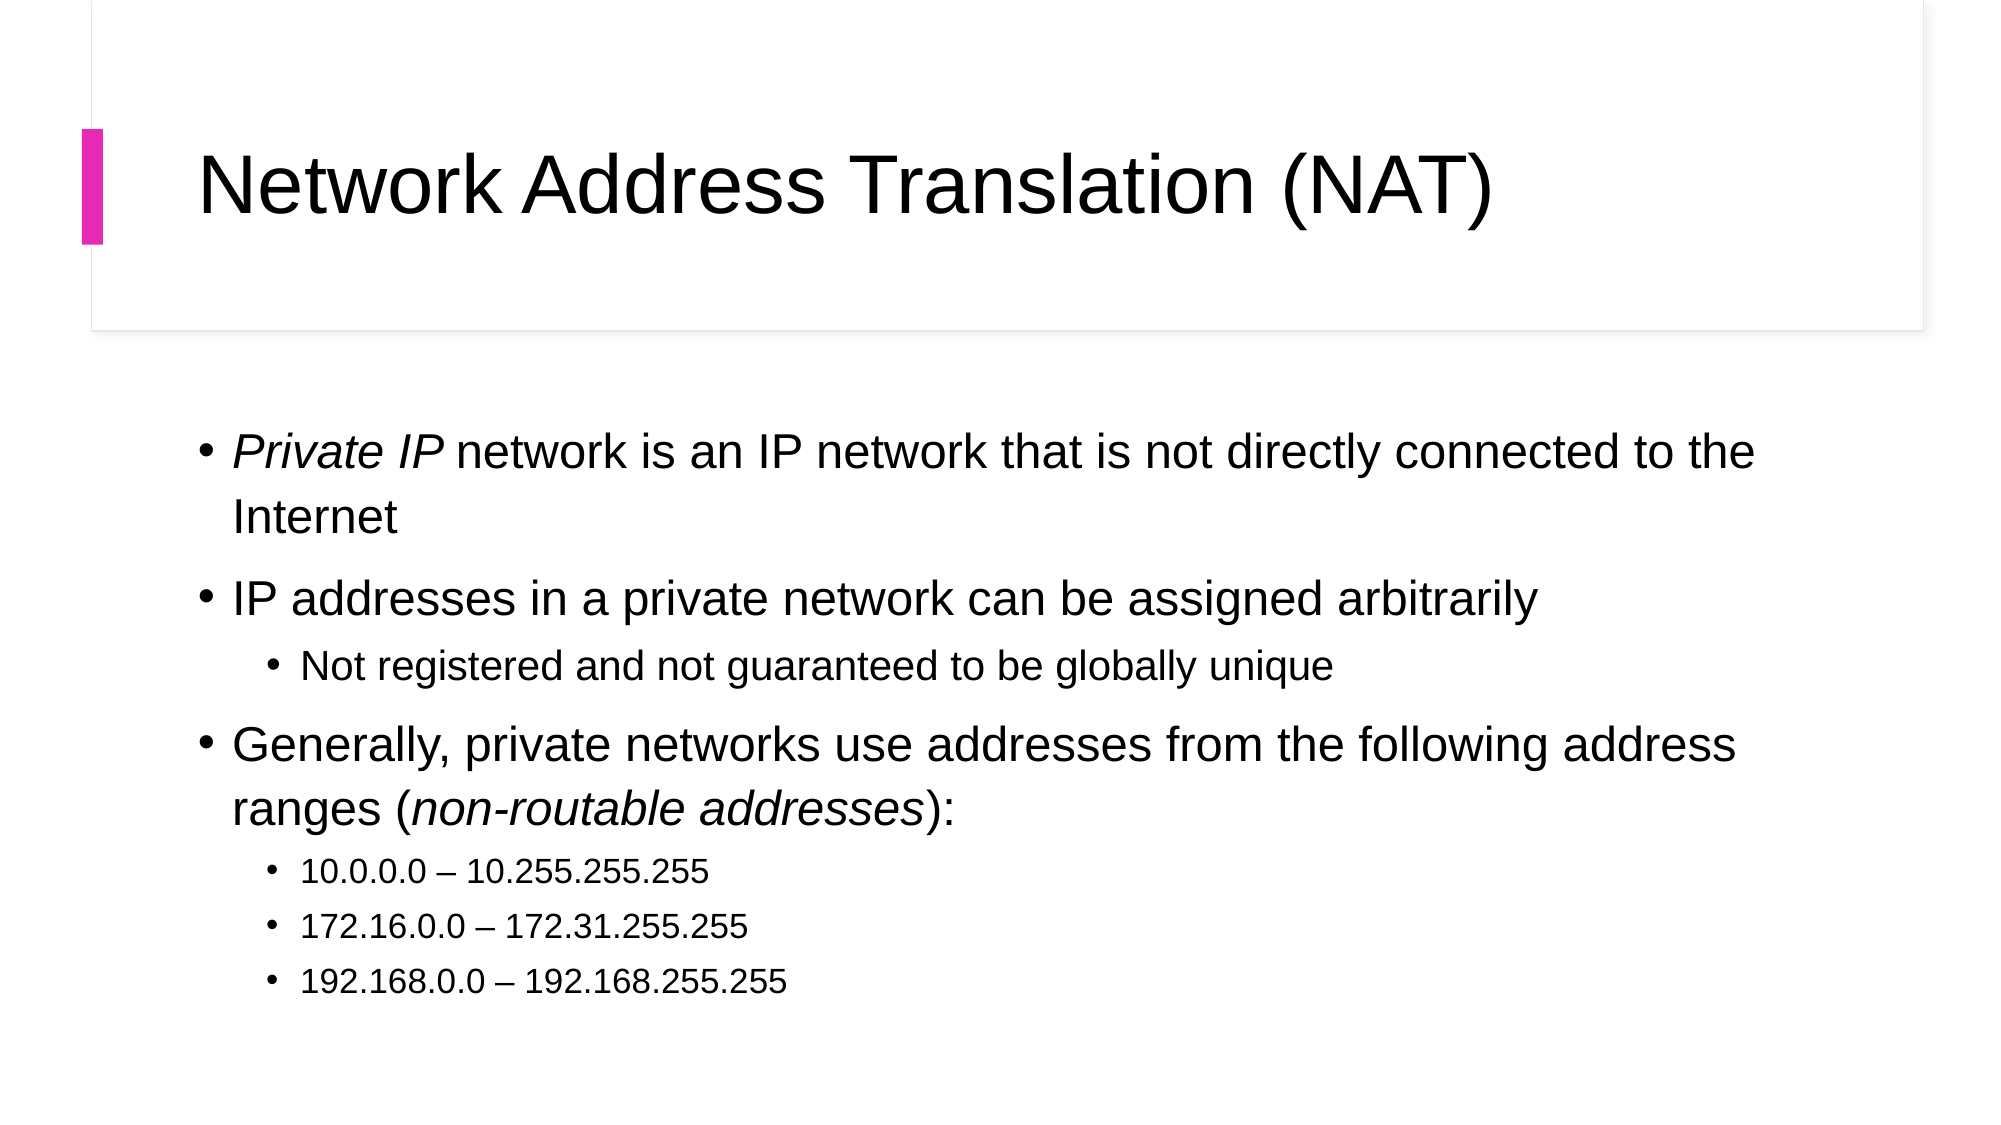

# Network Address Translation (NAT)
Private IP network is an IP network that is not directly connected to the Internet
IP addresses in a private network can be assigned arbitrarily
Not registered and not guaranteed to be globally unique
Generally, private networks use addresses from the following address ranges (non-routable addresses):
10.0.0.0 – 10.255.255.255
172.16.0.0 – 172.31.255.255
192.168.0.0 – 192.168.255.255